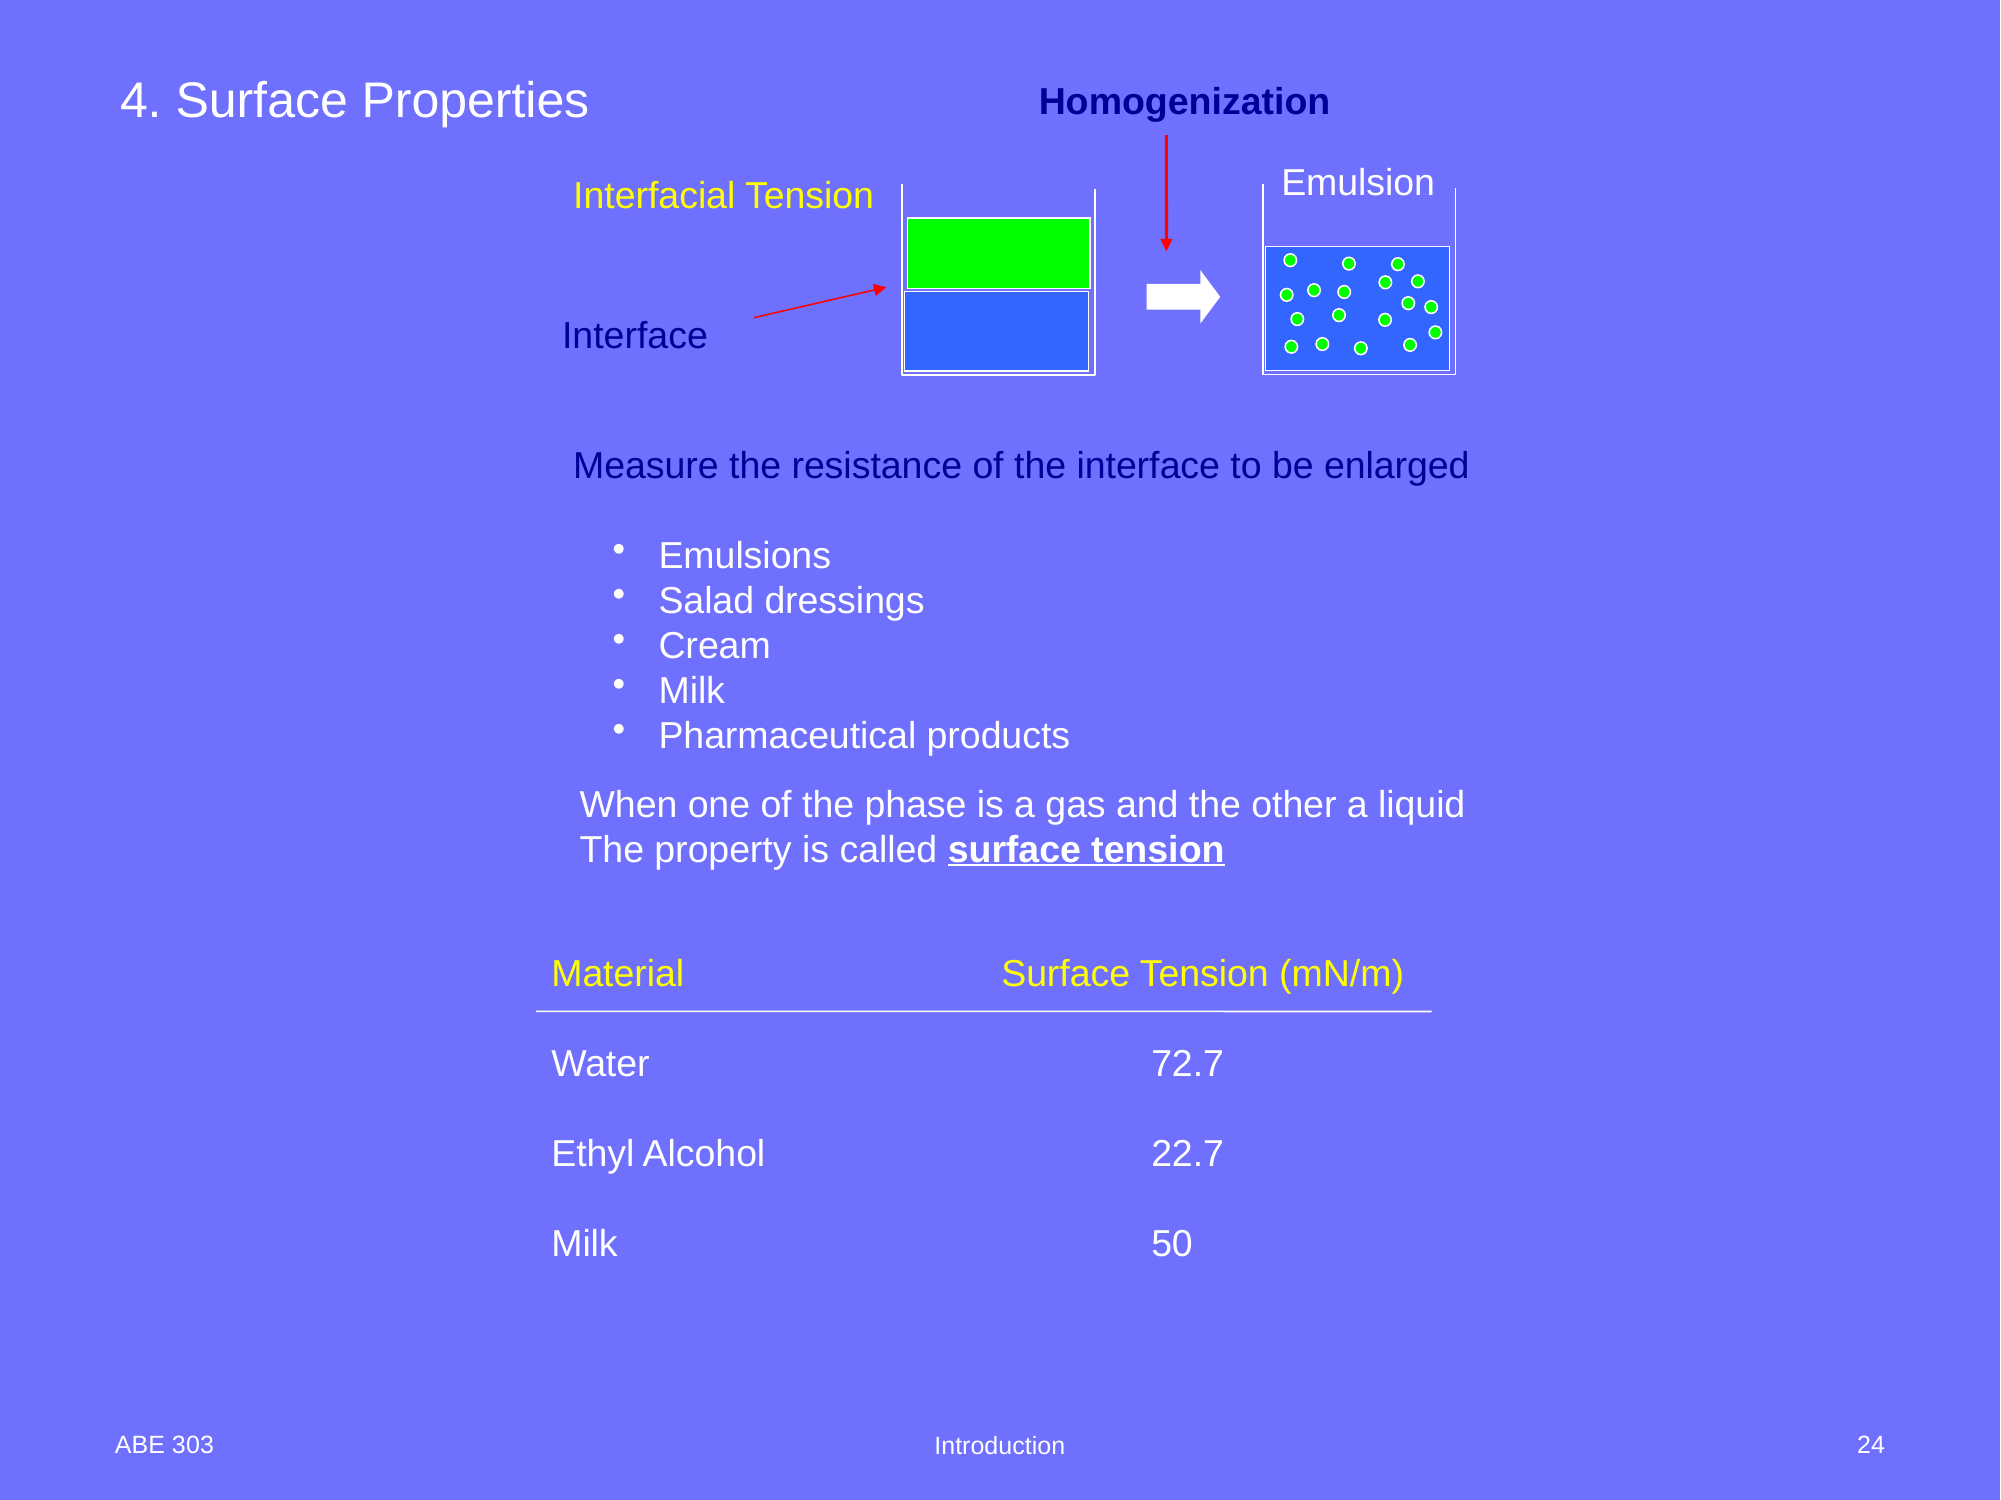

4. Surface Properties
Homogenization

Emulsion
Interfacial Tension

Measure the resistance of the interface to be enlarged

 Emulsions
 Salad dressings
 Cream
 Milk
 Pharmaceutical products

Interface

When one of the phase is a gas and the other a liquid
The property is called surface tension
Material			Surface Tension (mN/m)

Water				72.7

Ethyl Alcohol			22.7

Milk				50

ABE 303
24
Introduction